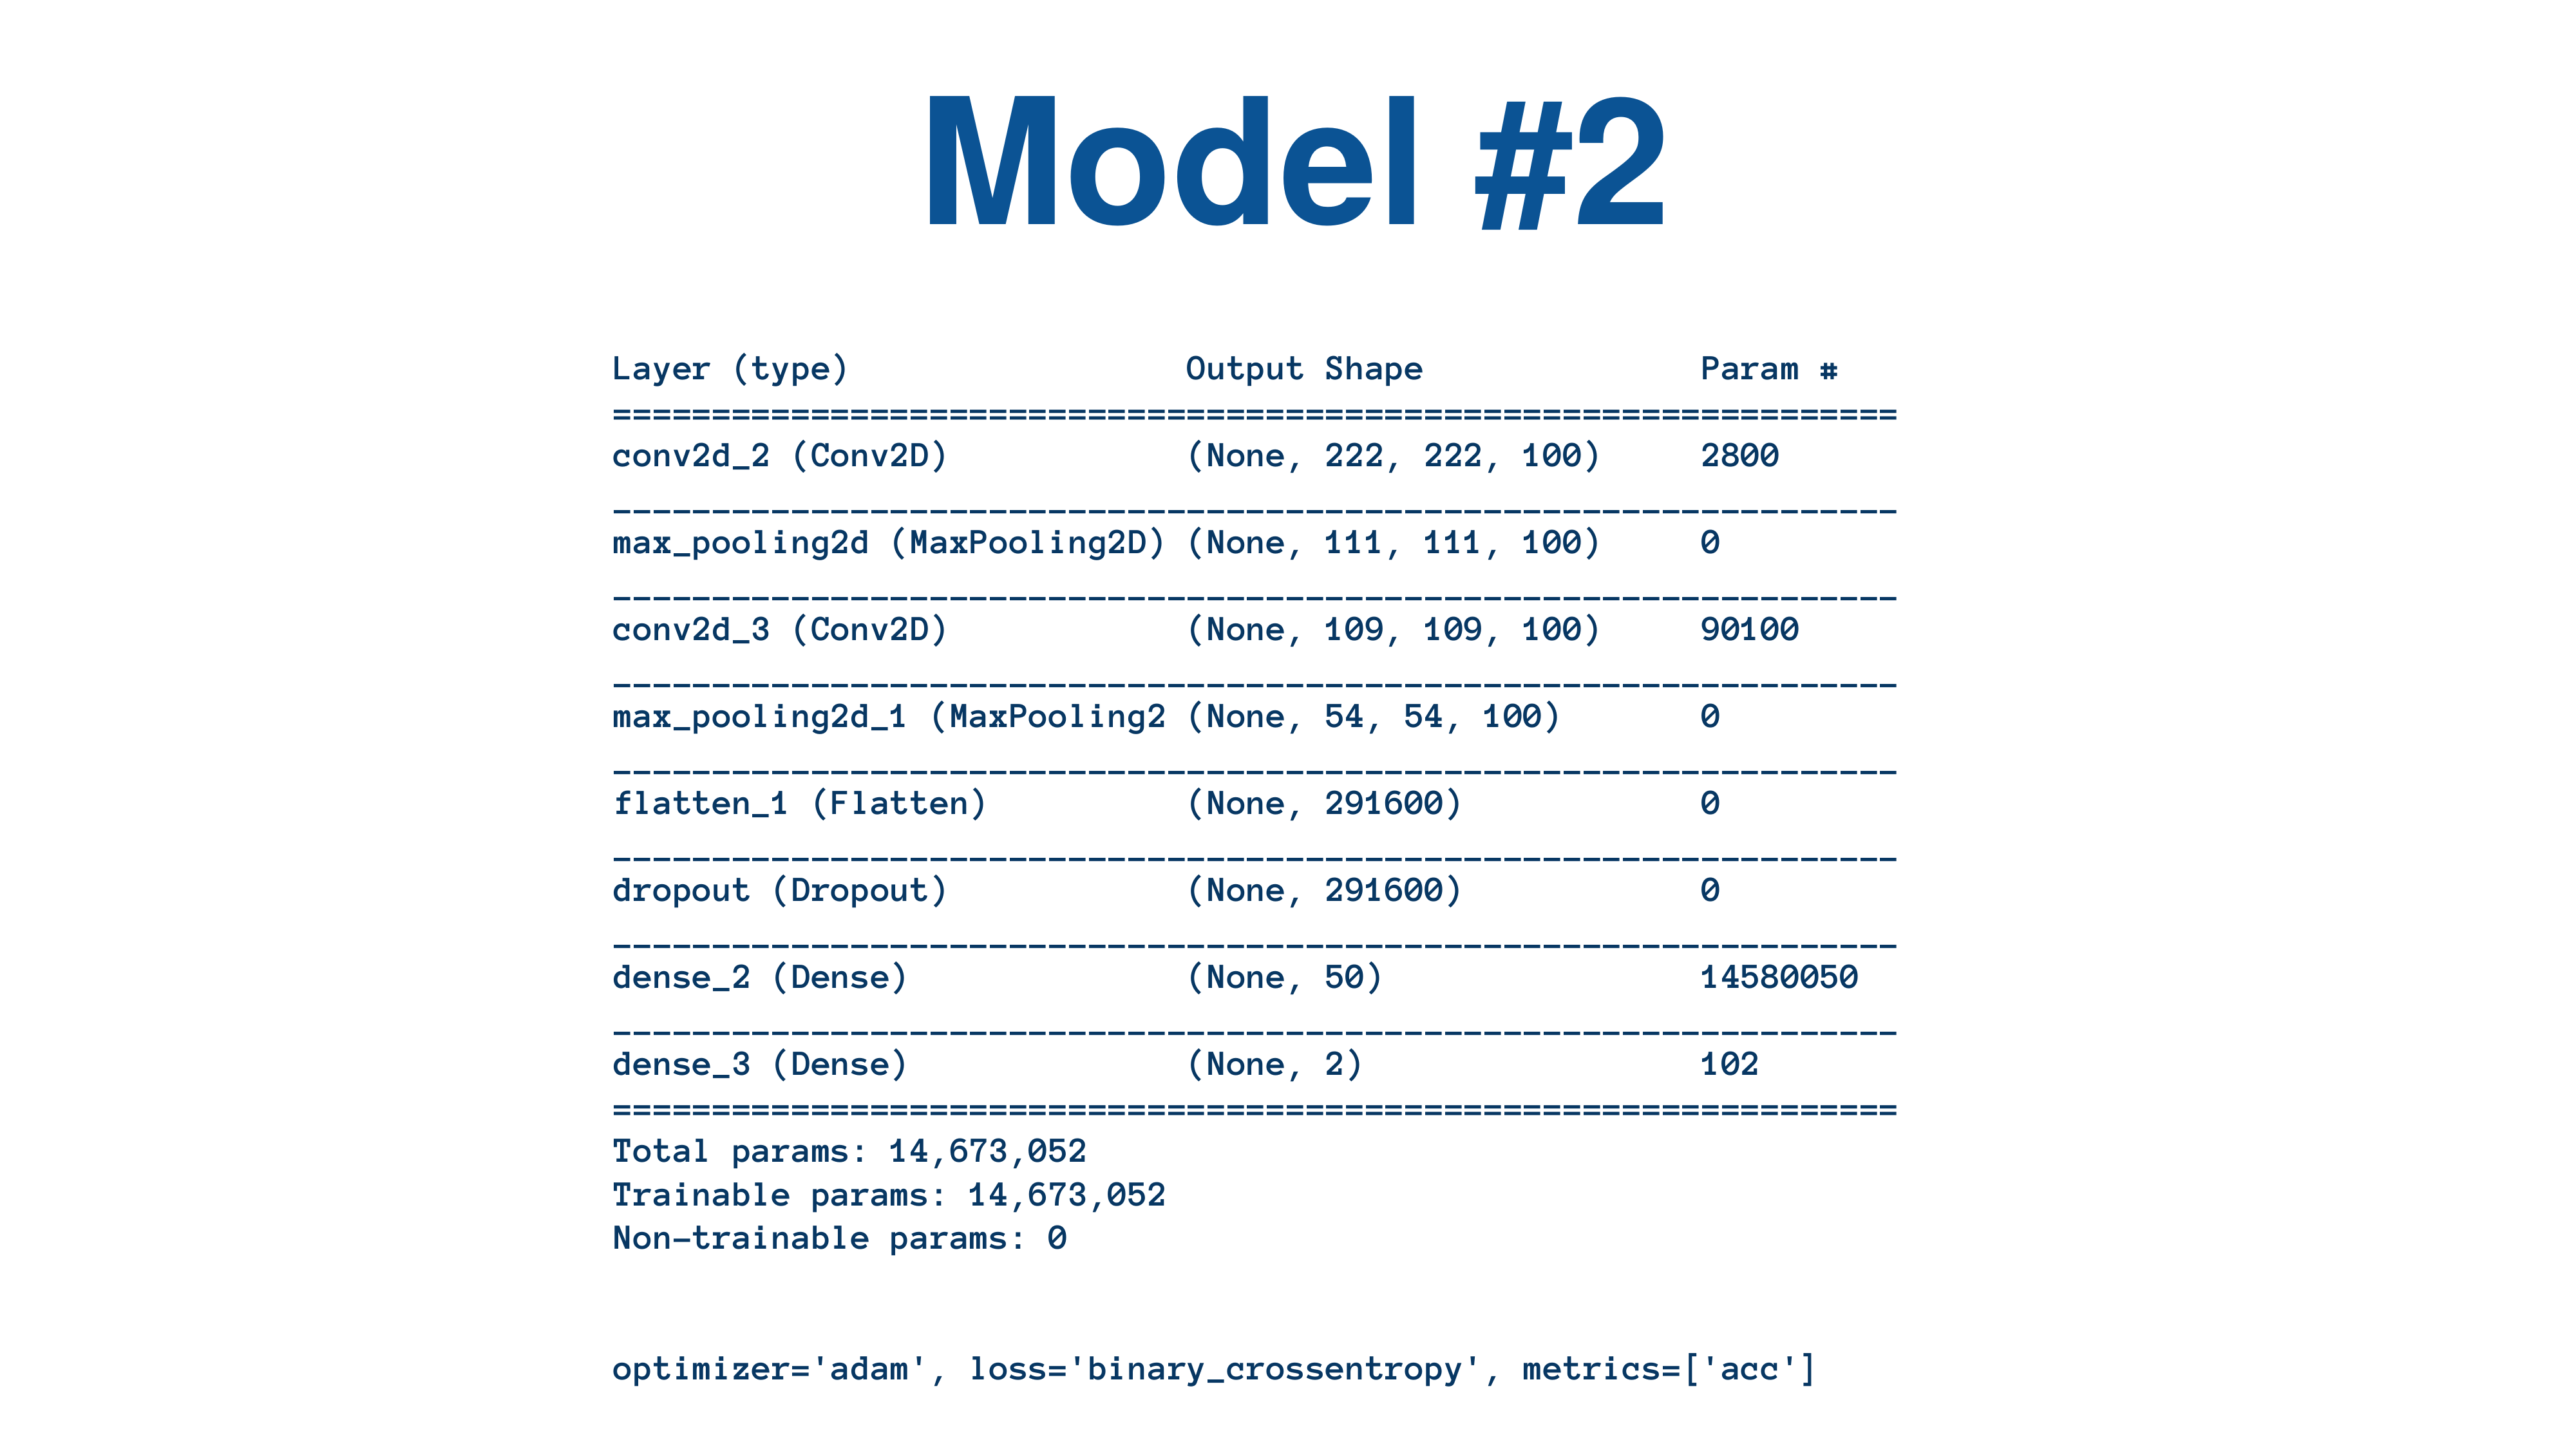

Model #2
Layer (type)                 Output Shape              Param #
=================================================================
conv2d_2 (Conv2D)            (None, 222, 222, 100)     2800
_________________________________________________________________
max_pooling2d (MaxPooling2D) (None, 111, 111, 100)     0
_________________________________________________________________
conv2d_3 (Conv2D)            (None, 109, 109, 100)     90100
_________________________________________________________________
max_pooling2d_1 (MaxPooling2 (None, 54, 54, 100)       0
_________________________________________________________________
flatten_1 (Flatten)          (None, 291600)            0
_________________________________________________________________
dropout (Dropout)            (None, 291600)            0
_________________________________________________________________
dense_2 (Dense)              (None, 50)                14580050
_________________________________________________________________
dense_3 (Dense)              (None, 2)                 102
=================================================================
Total params: 14,673,052
Trainable params: 14,673,052
Non-trainable params: 0

optimizer='adam', loss='binary_crossentropy', metrics=['acc']